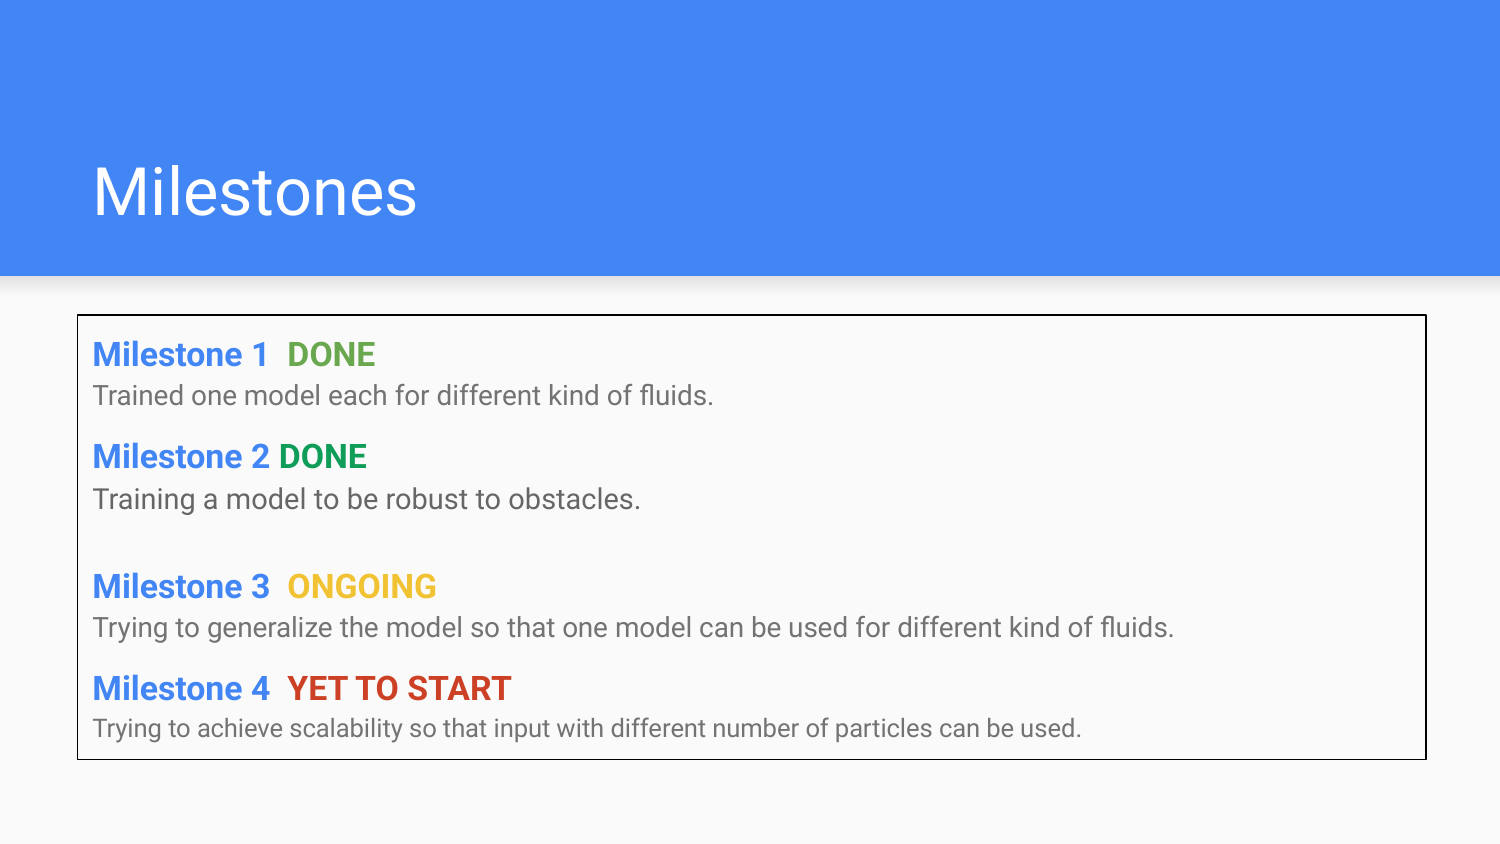

# Milestones
Milestone 1  DONE
Trained one model each for different kind of fluids.
Milestone 2 DONE
Training a model to be robust to obstacles.

Milestone 3  ONGOING
Trying to generalize the model so that one model can be used for different kind of fluids.
Milestone 4  YET TO START
Trying to achieve scalability so that input with different number of particles can be used.